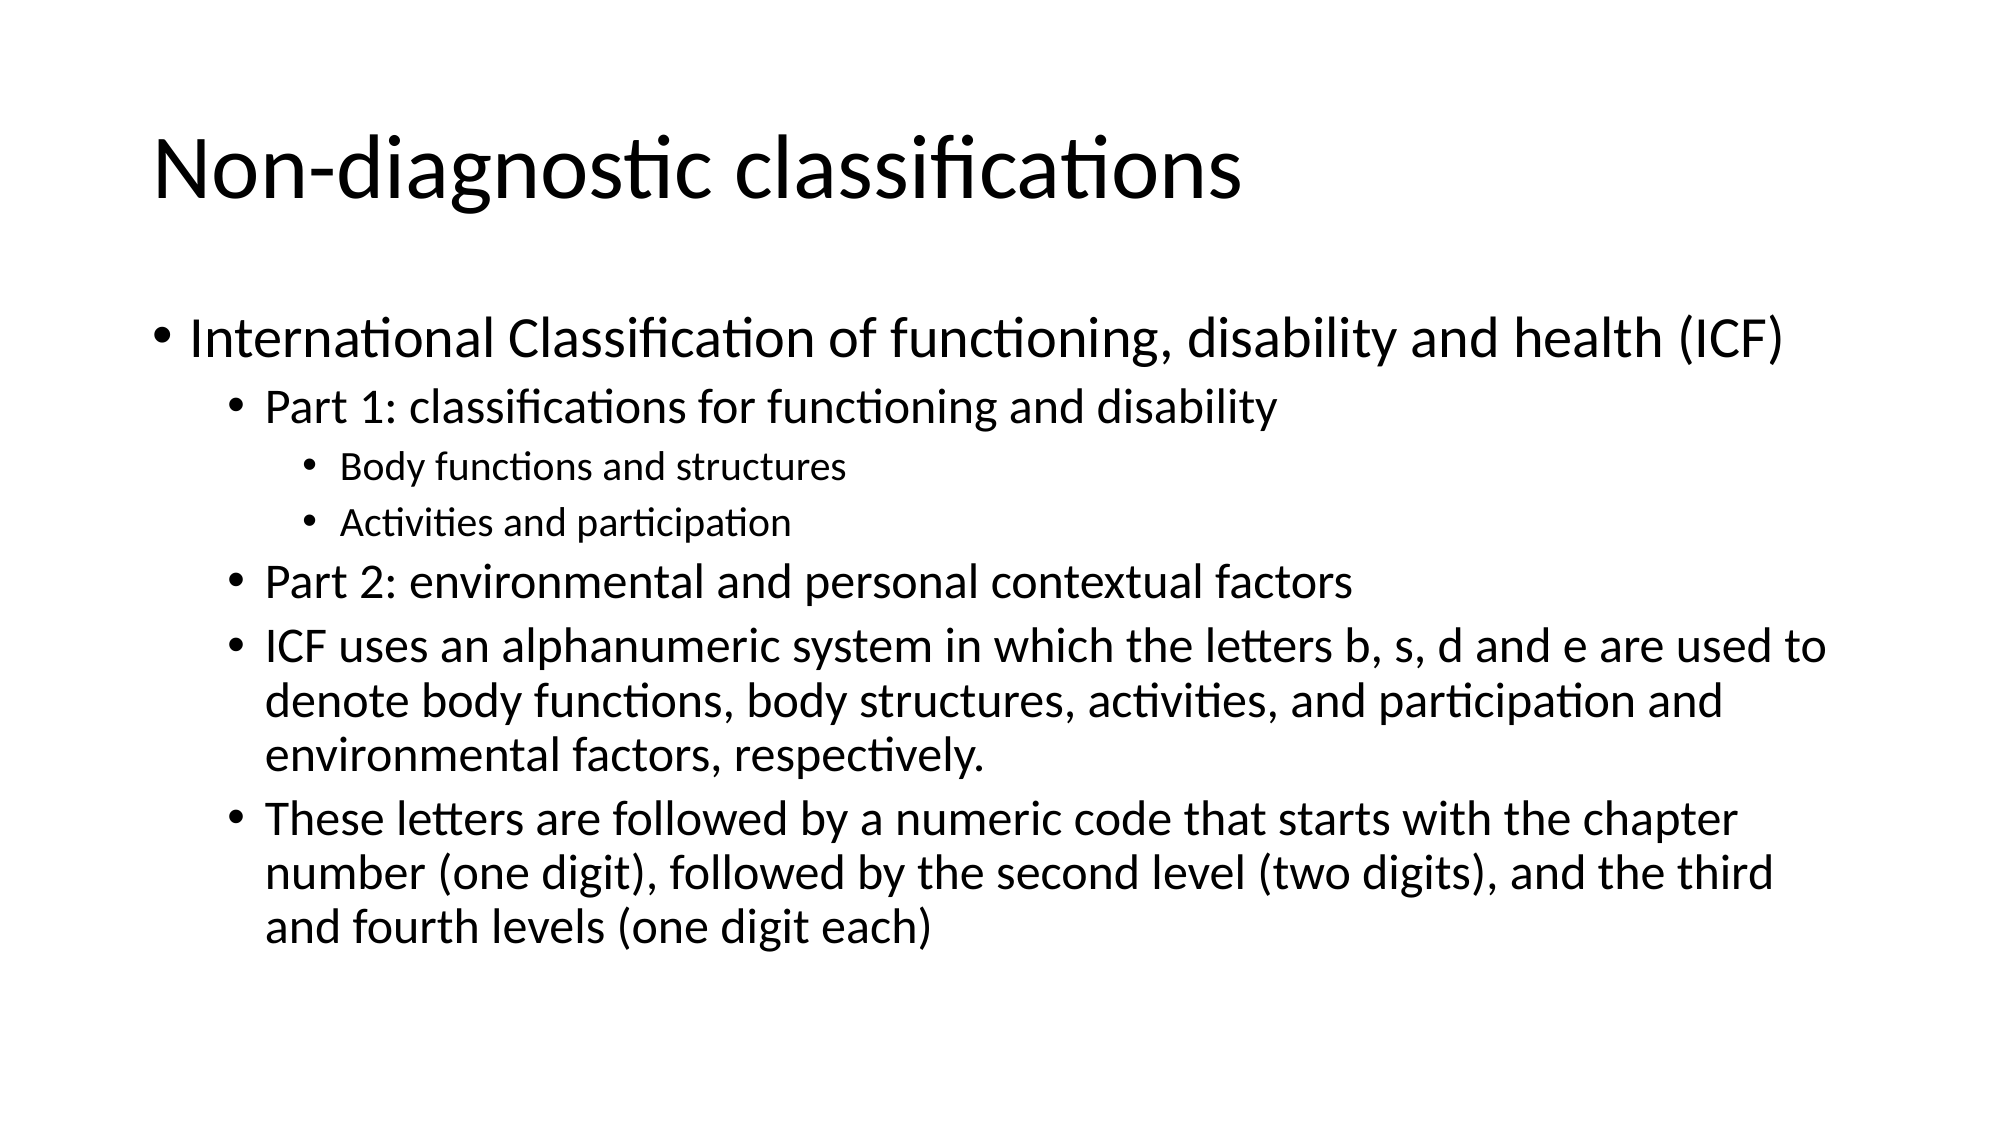

# Non-diagnostic classifications
International Classification of functioning, disability and health (ICF)
Part 1: classifications for functioning and disability
Body functions and structures
Activities and participation
Part 2: environmental and personal contextual factors
ICF uses an alphanumeric system in which the letters b, s, d and e are used to denote body functions, body structures, activities, and participation and environmental factors, respectively.
These letters are followed by a numeric code that starts with the chapter number (one digit), followed by the second level (two digits), and the third and fourth levels (one digit each)